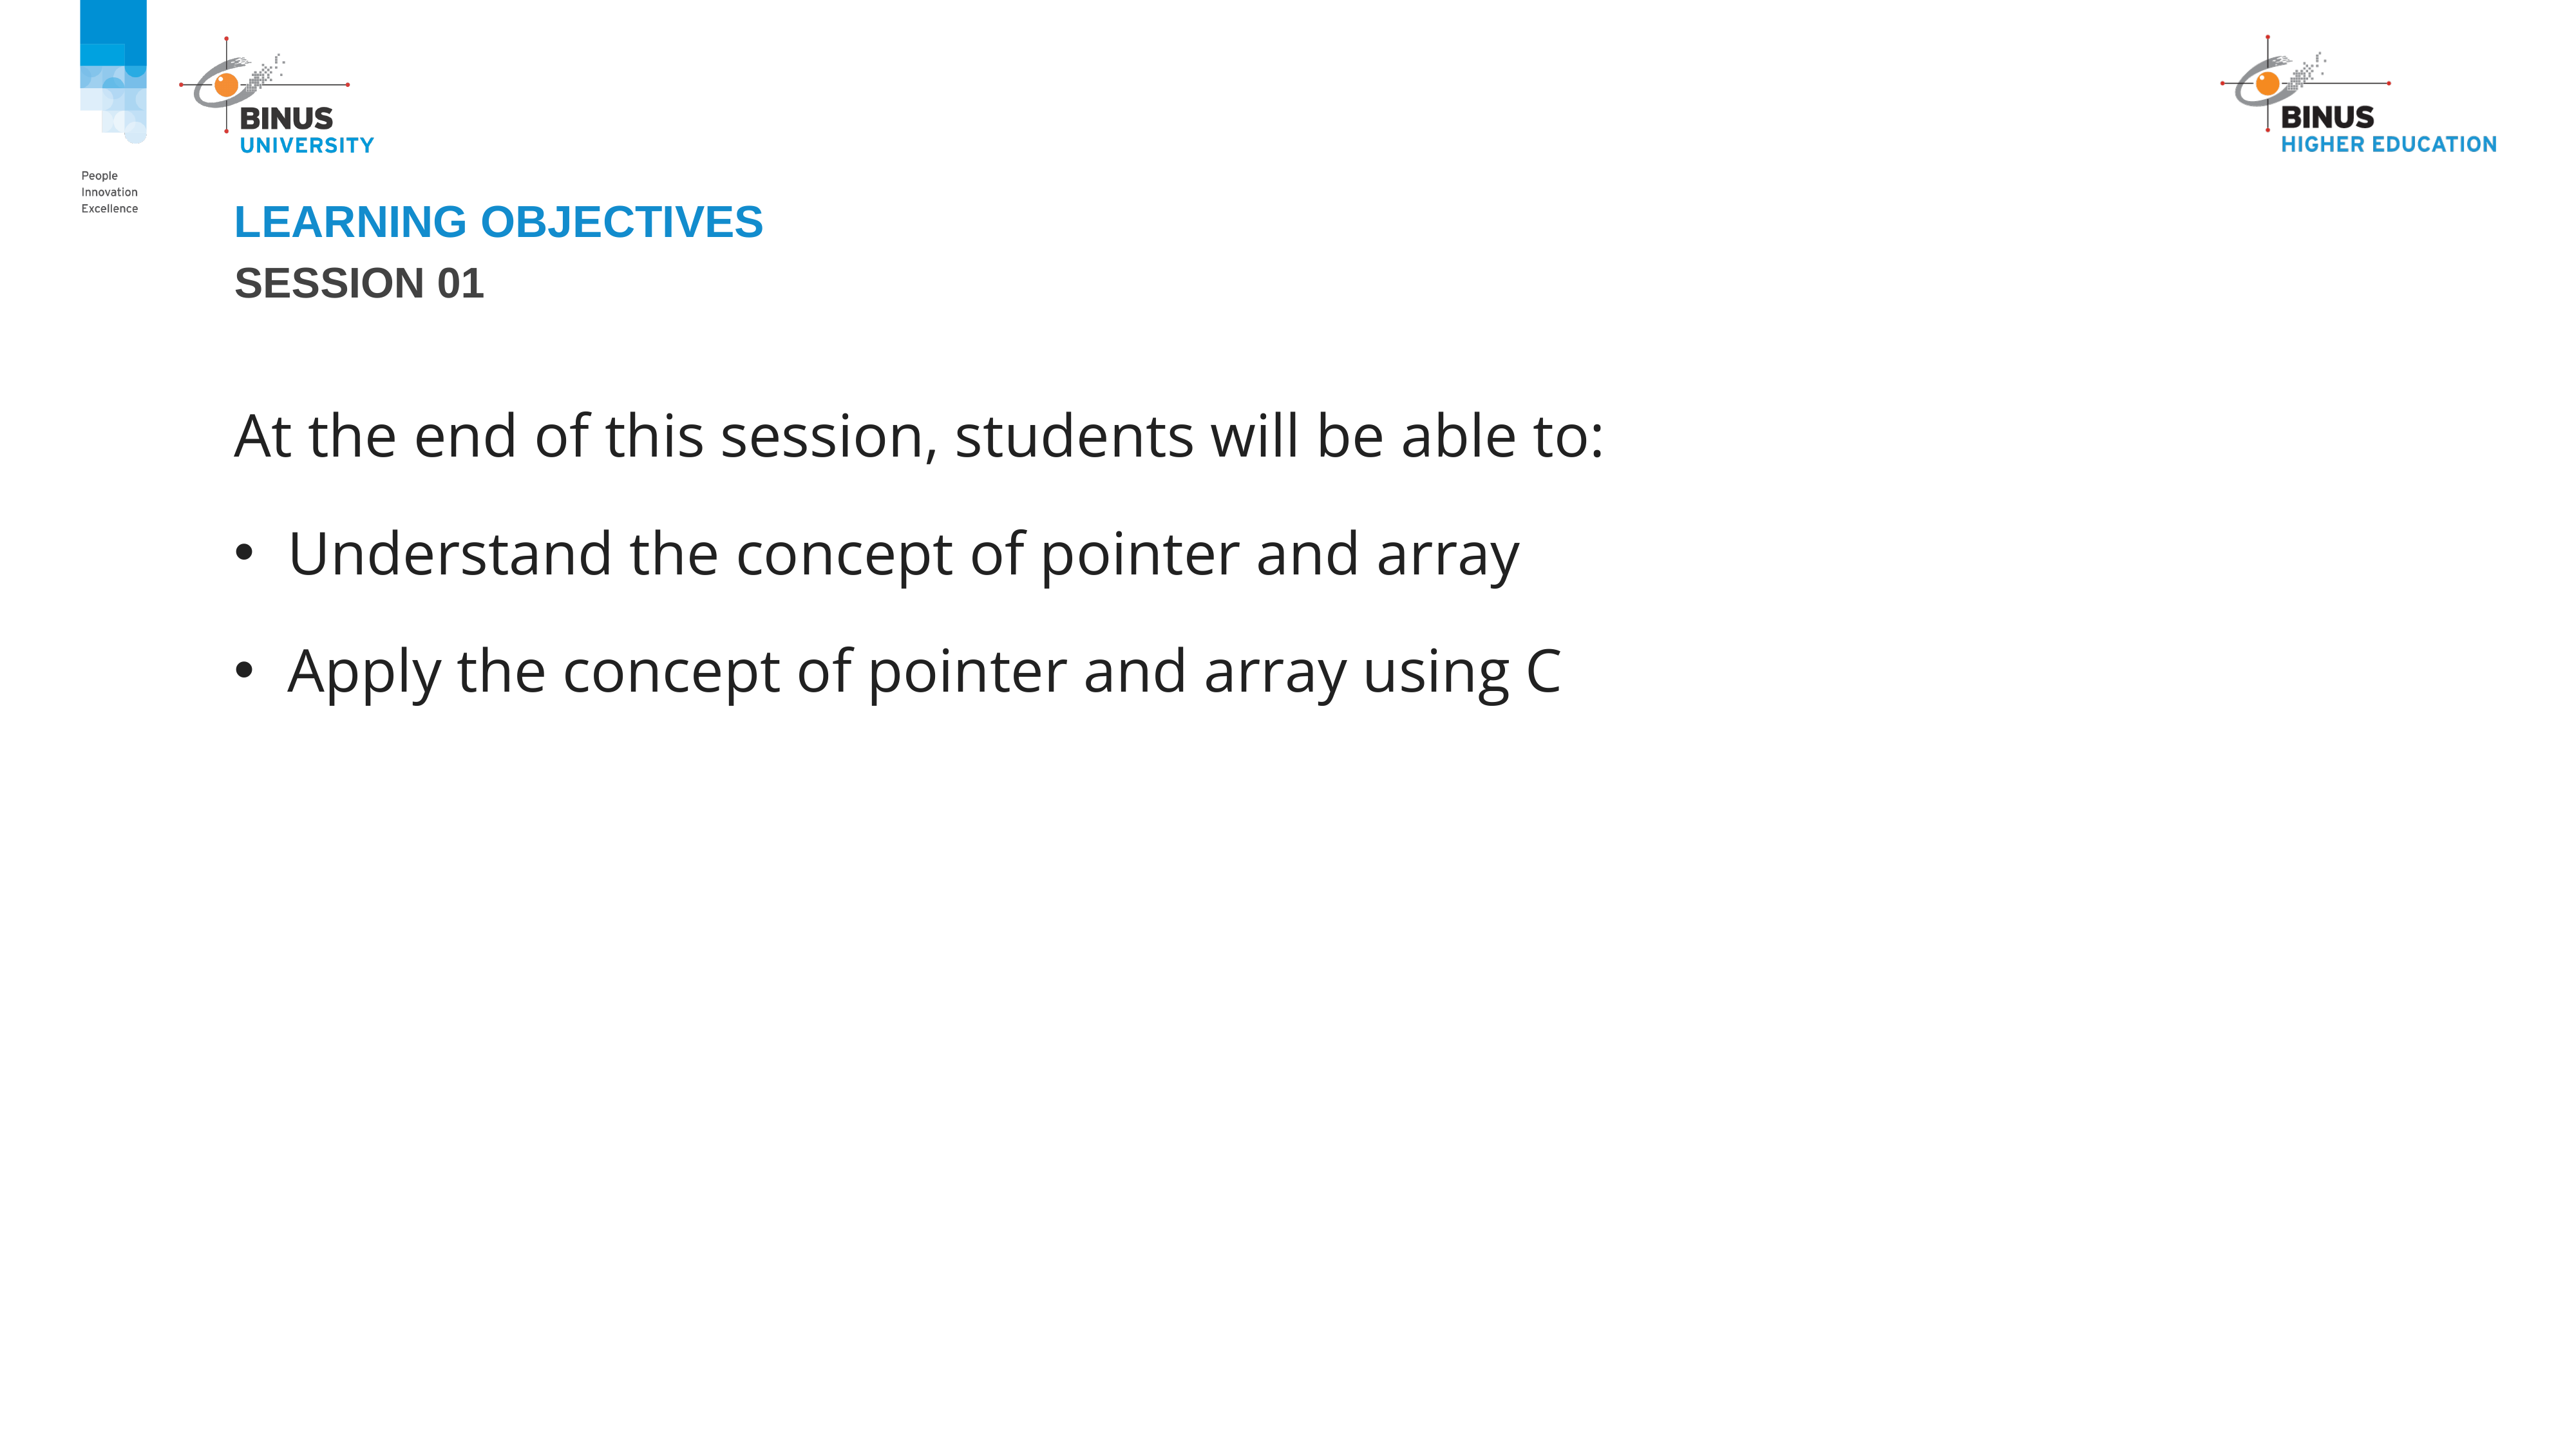

# LEARNING Objectives
Session 01
At the end of this session, students will be able to:
Understand the concept of pointer and array
Apply the concept of pointer and array using C